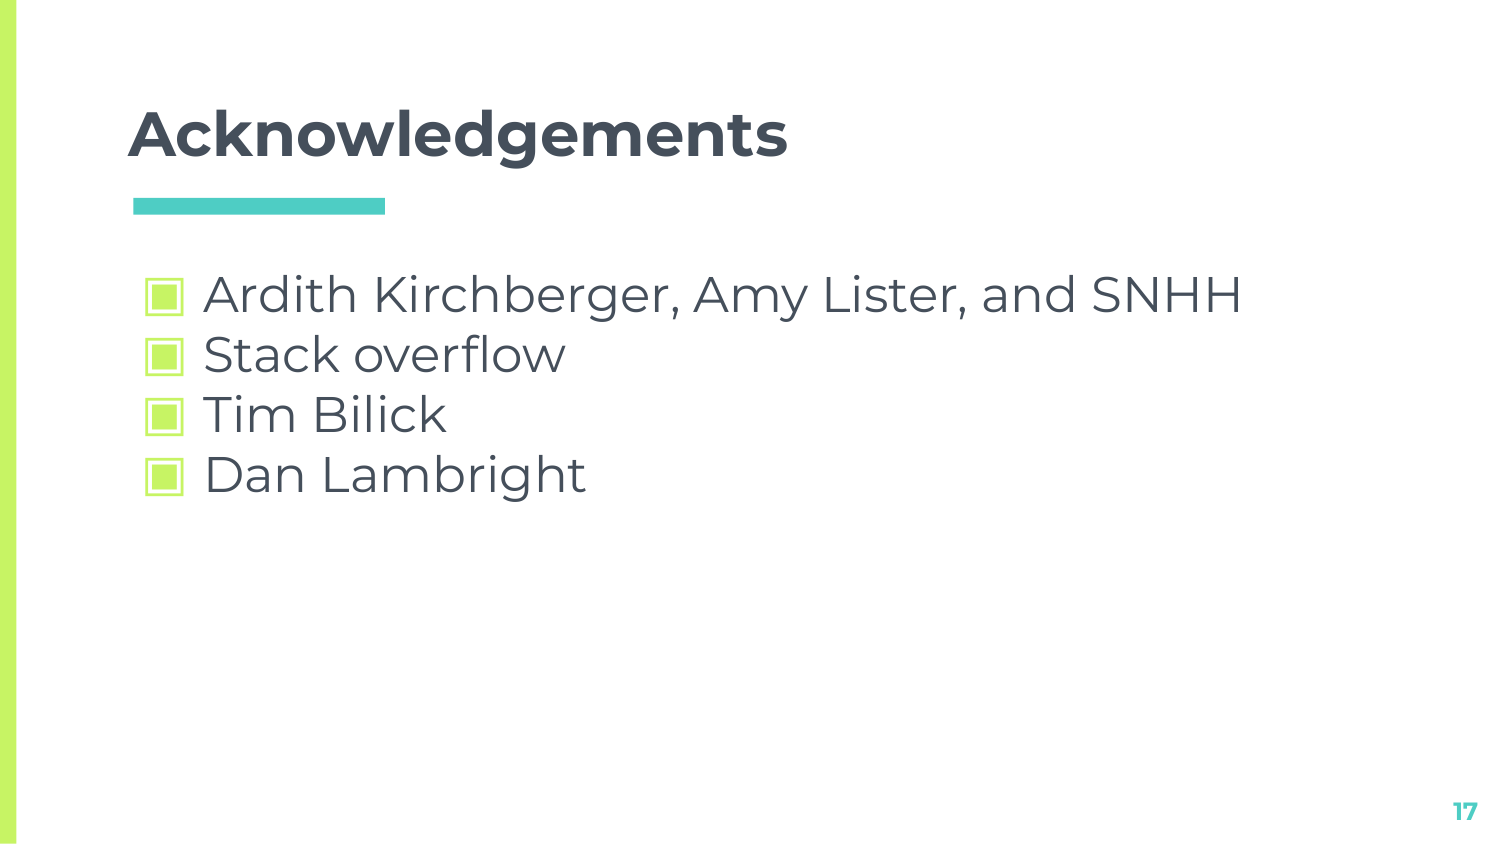

# Acknowledgements
Ardith Kirchberger, Amy Lister, and SNHH
Stack overflow
Tim Bilick
Dan Lambright
17